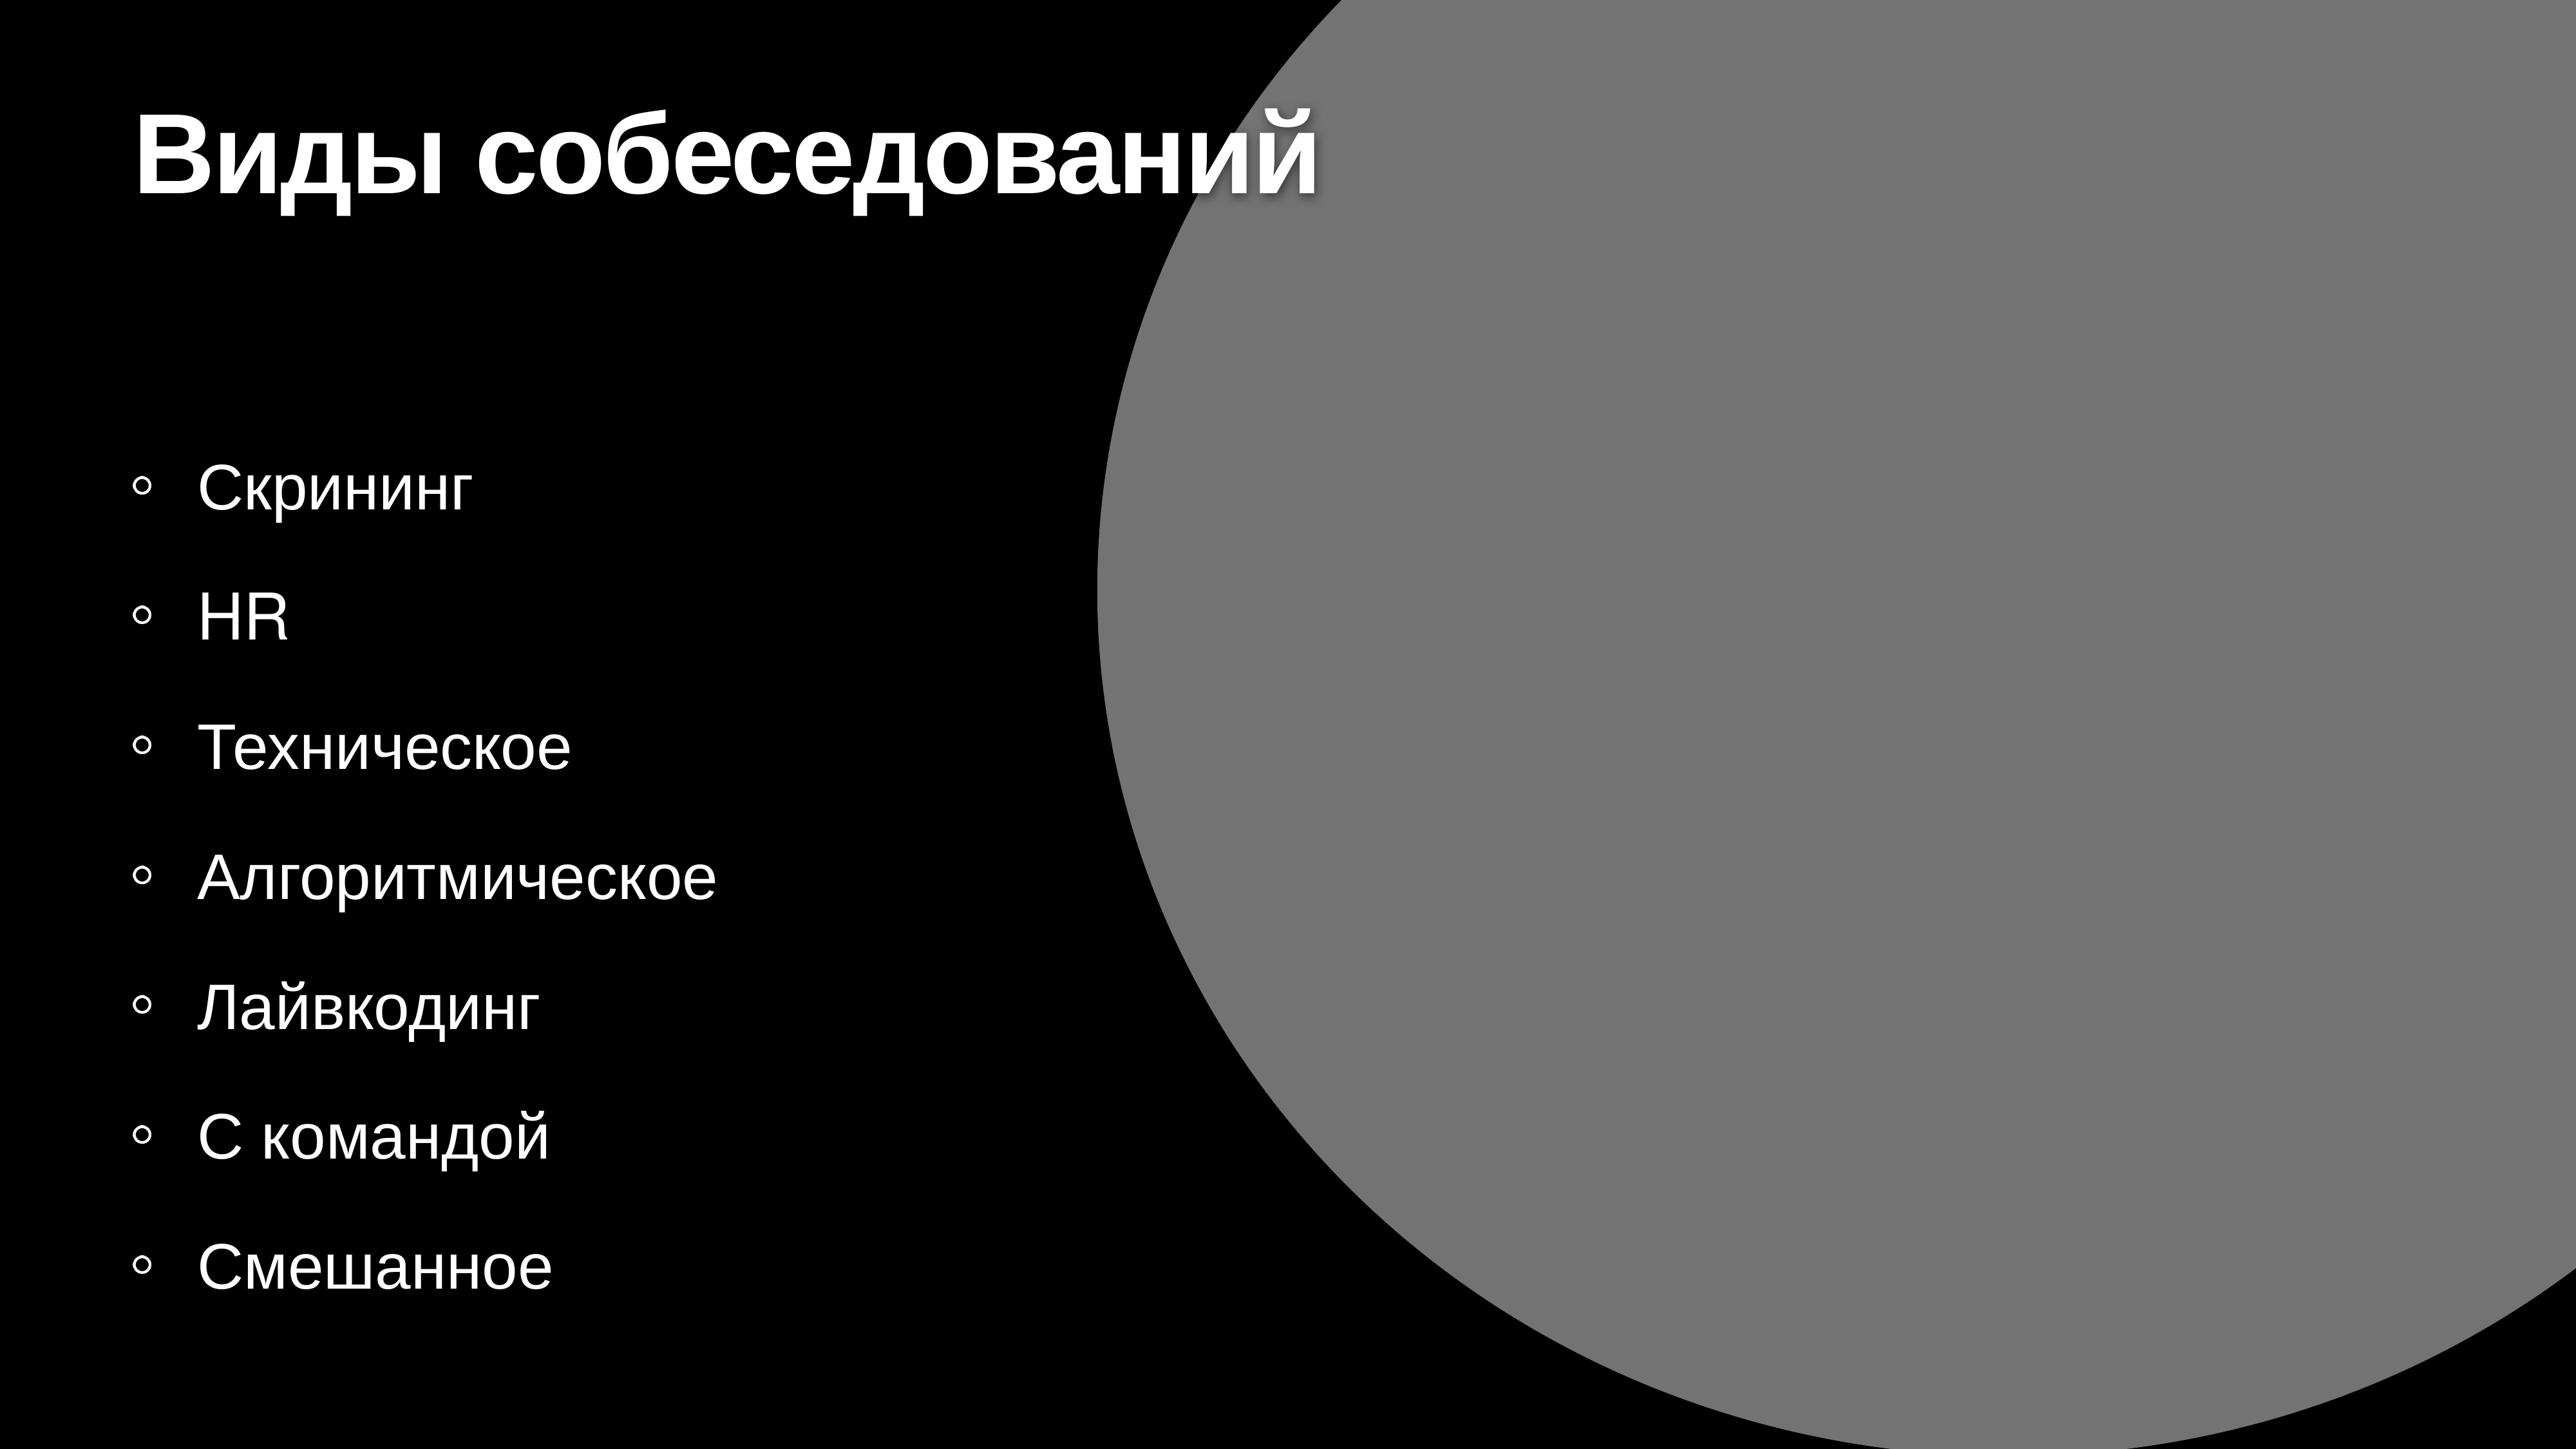

# Виды собеседований

Скрининг
HR
Техническое
Алгоритмическое
Лайвкодинг
С командой
Смешанное